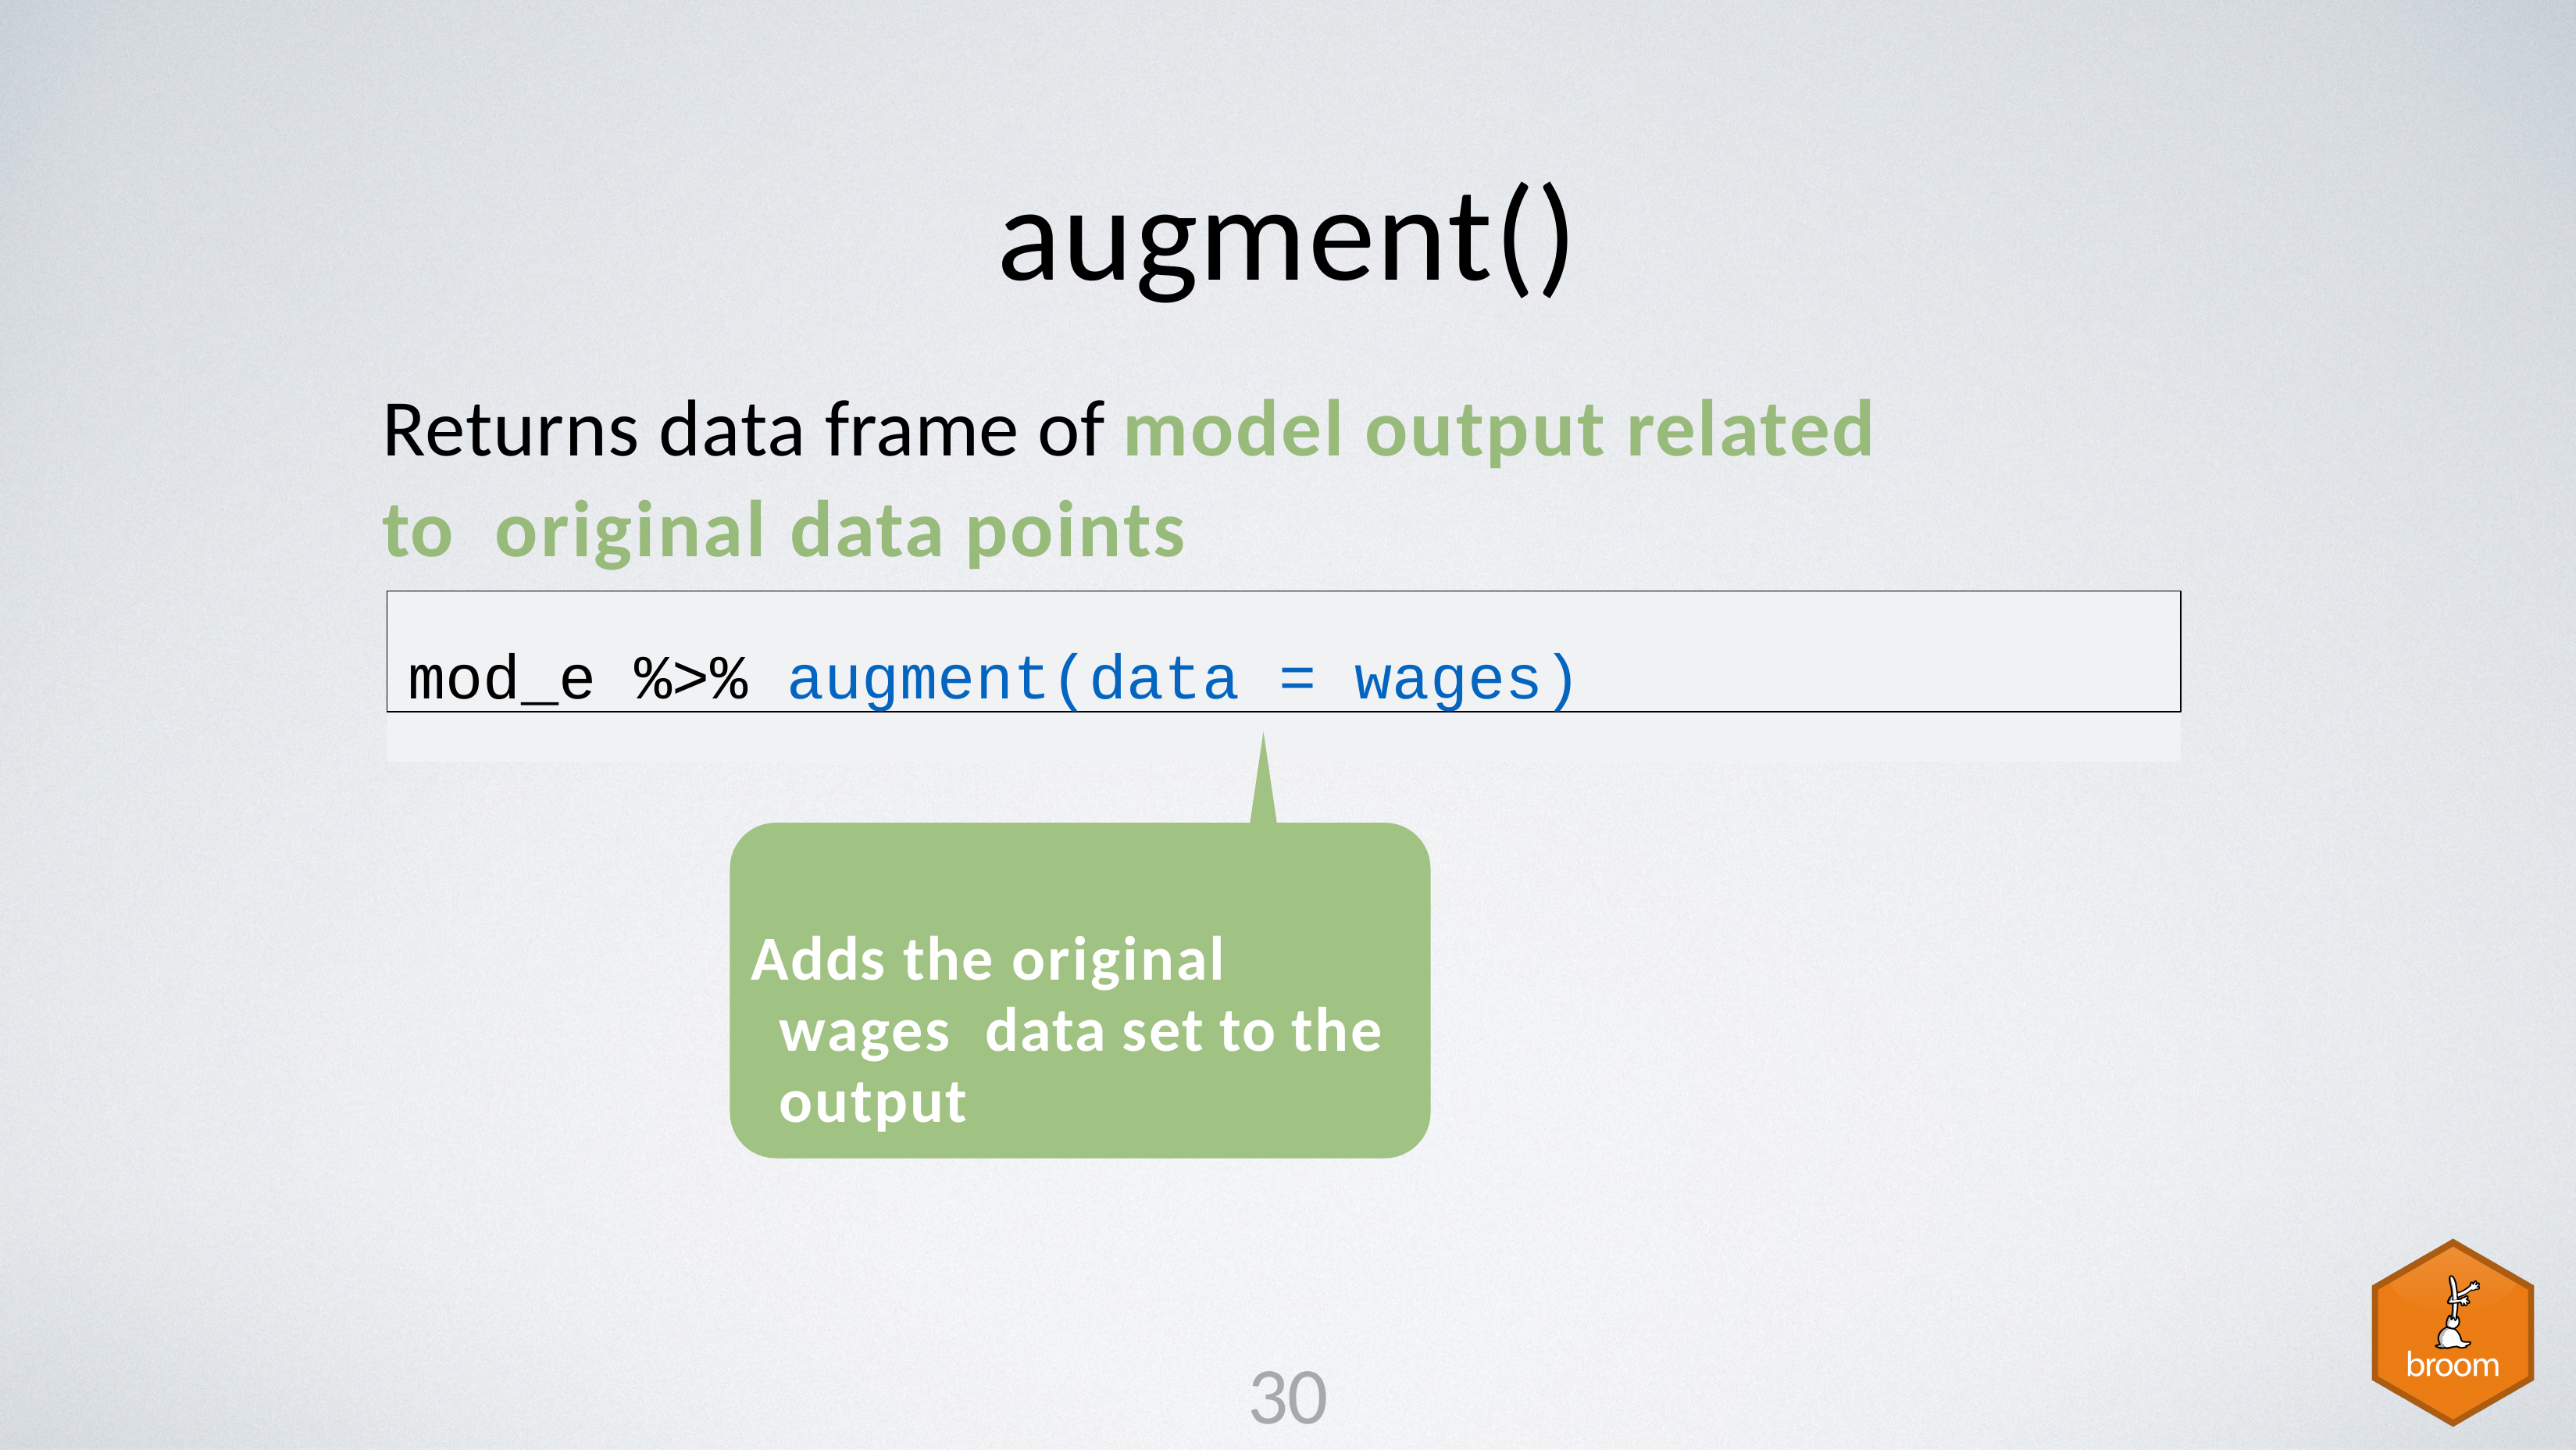

# augment()
Returns data frame of model output related to  original data points
mod_e %>% augment(data = wages)

Adds the original wages  data set to the output

30